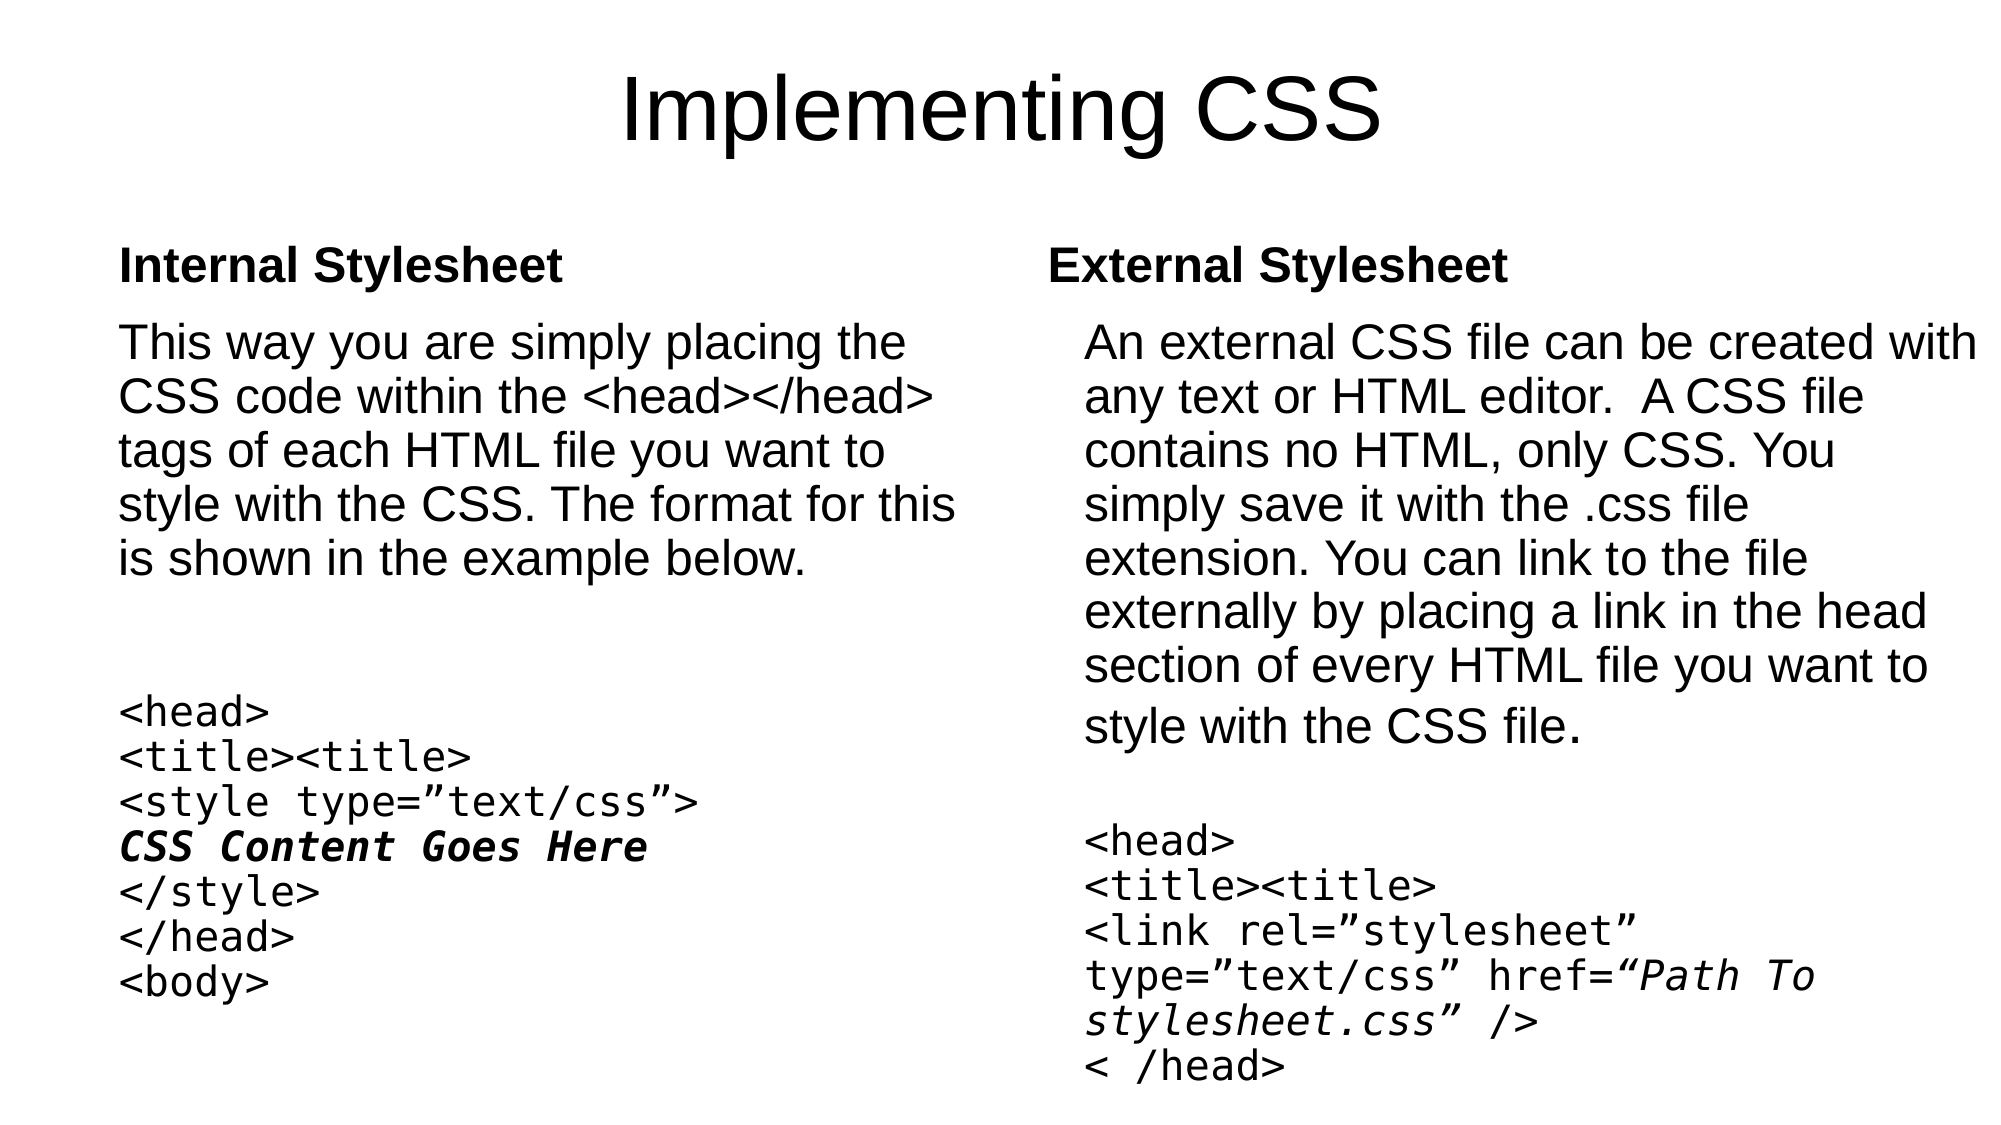

# Implementing CSS
Internal Stylesheet
External Stylesheet
An external CSS file can be created with any text or HTML editor.  A CSS file contains no HTML, only CSS. You simply save it with the .css file extension. You can link to the file externally by placing a link in the head section of every HTML file you want to style with the CSS file.
<head>
<title><title>
<link rel=”stylesheet” type=”text/css” href=“Path To stylesheet.css” />
< /head>
This way you are simply placing the CSS code within the <head></head> tags of each HTML file you want to style with the CSS. The format for this is shown in the example below.

<head>
<title><title>
<style type=”text/css”>
CSS Content Goes Here
</style>
</head>
<body>